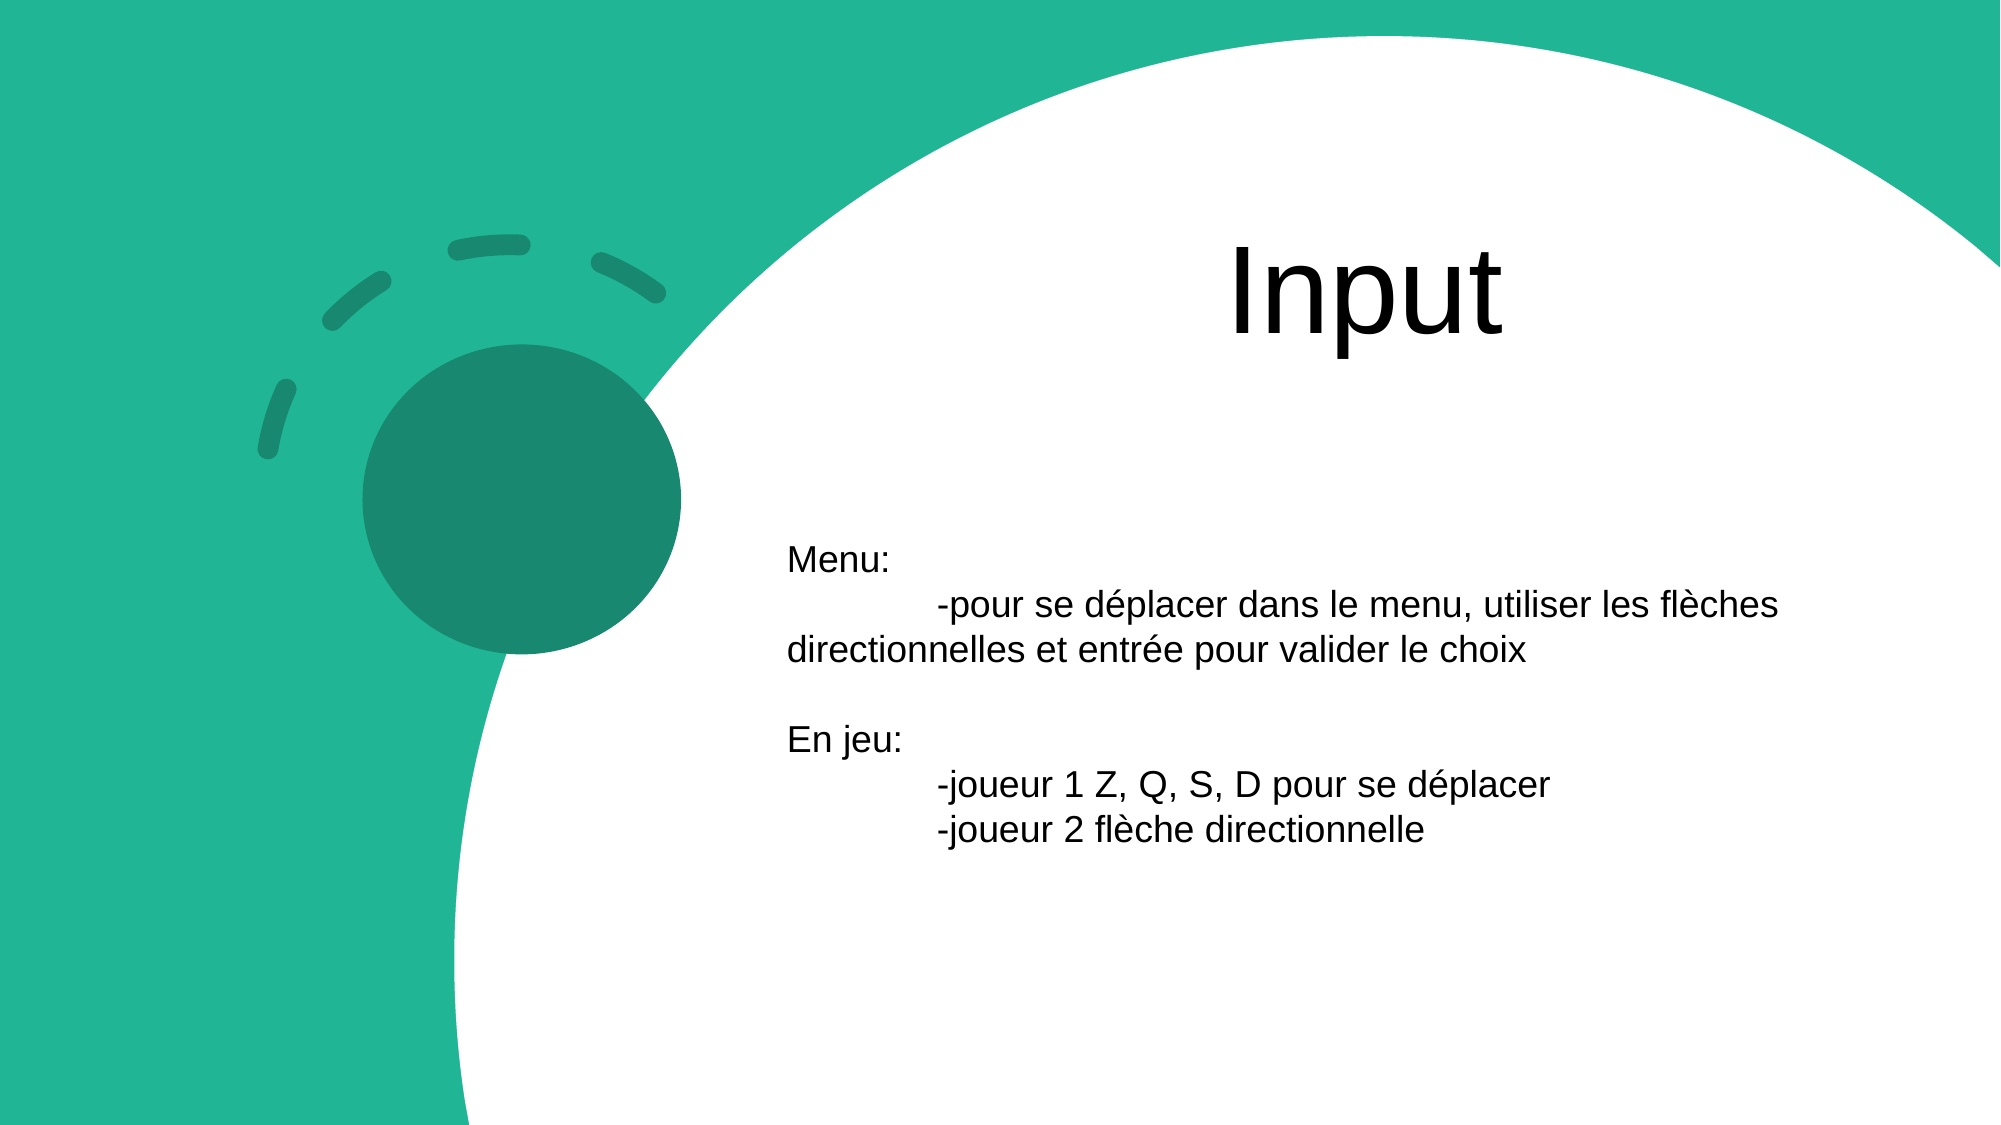

# Input

Menu:
	-pour se déplacer dans le menu, utiliser les flèches directionnelles et entrée pour valider le choix

En jeu:
	-joueur 1 Z, Q, S, D pour se déplacer
	-joueur 2 flèche directionnelle